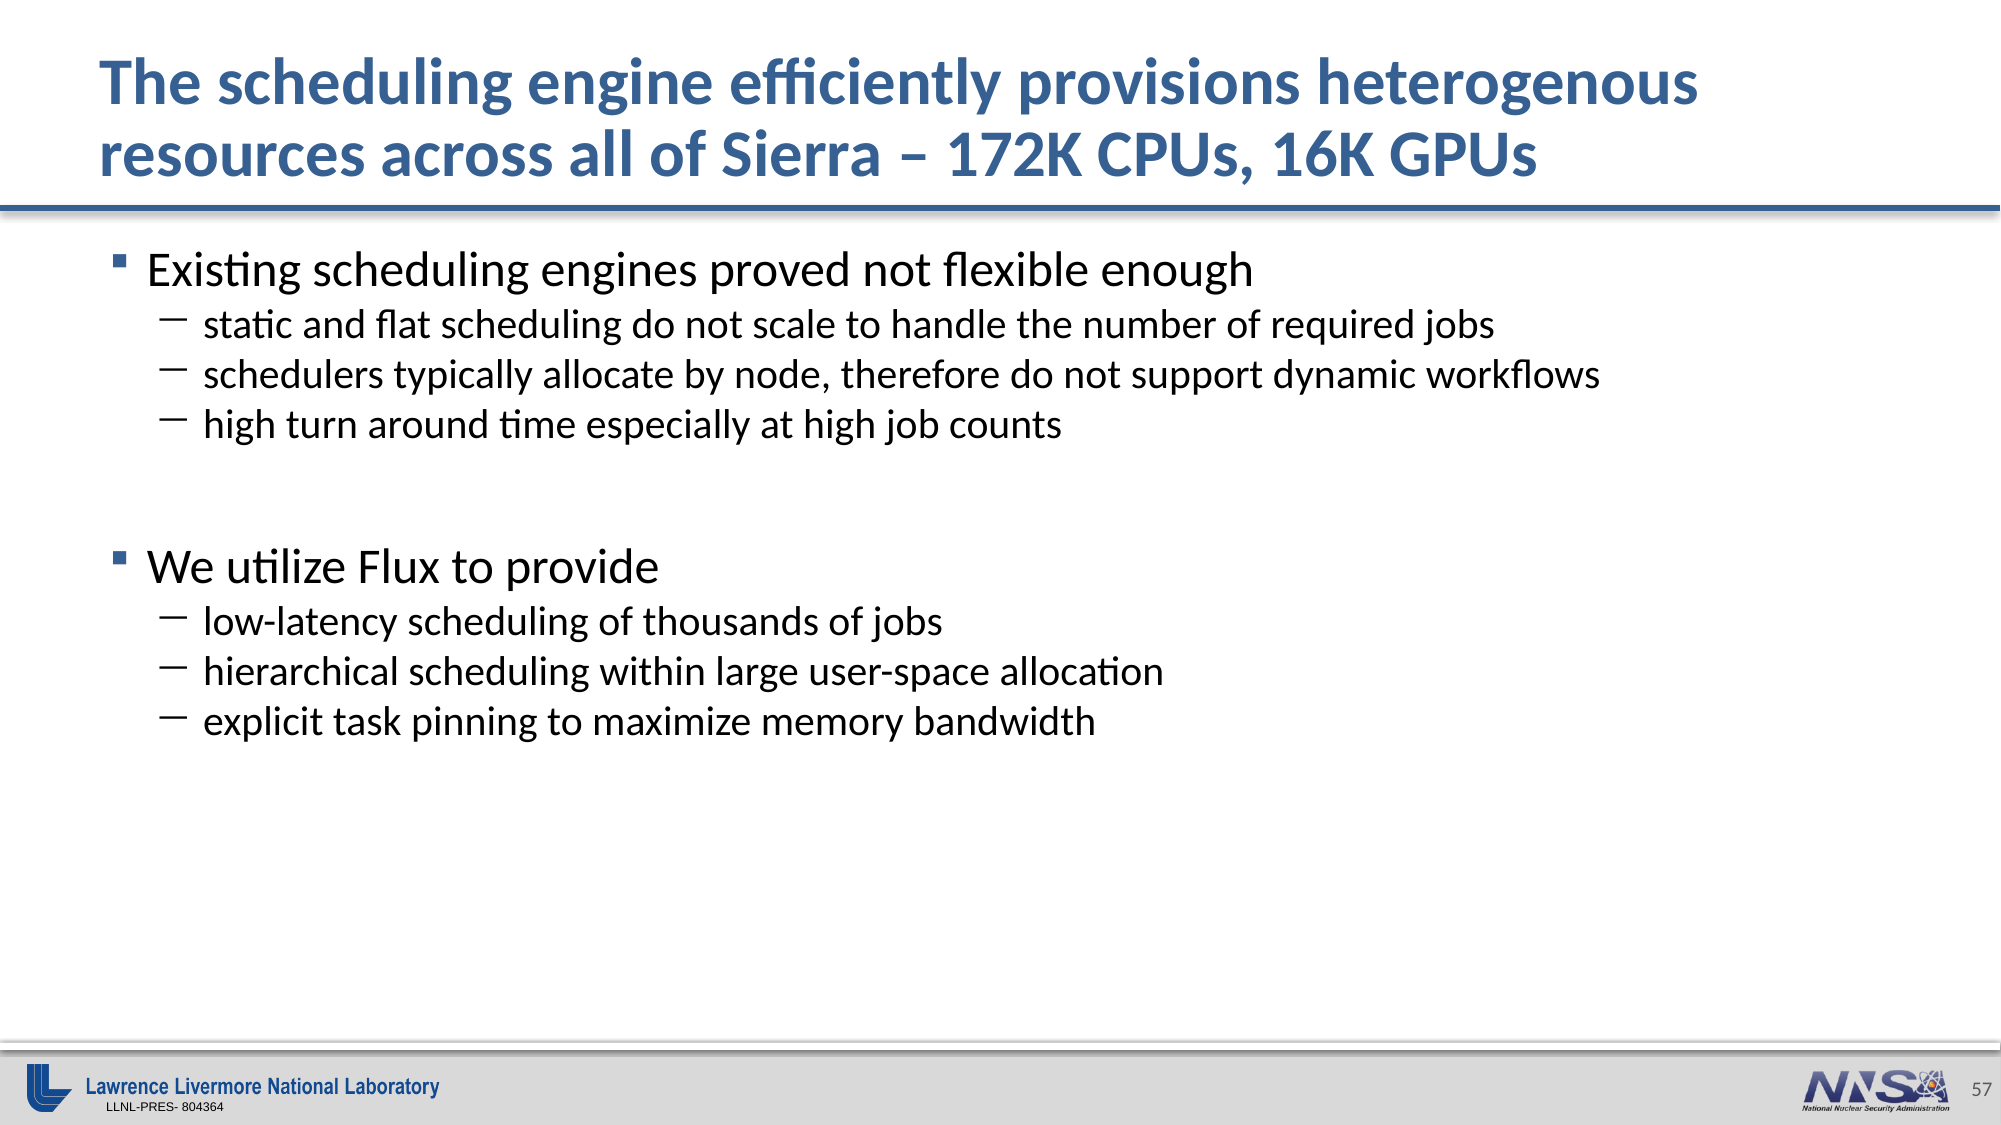

# The scheduling engine efficiently provisions heterogenous resources across all of Sierra – 172K CPUs, 16K GPUs
Existing scheduling engines proved not flexible enough
static and flat scheduling do not scale to handle the number of required jobs
schedulers typically allocate by node, therefore do not support dynamic workflows
high turn around time especially at high job counts

We utilize Flux to provide
low-latency scheduling of thousands of jobs
hierarchical scheduling within large user-space allocation
explicit task pinning to maximize memory bandwidth